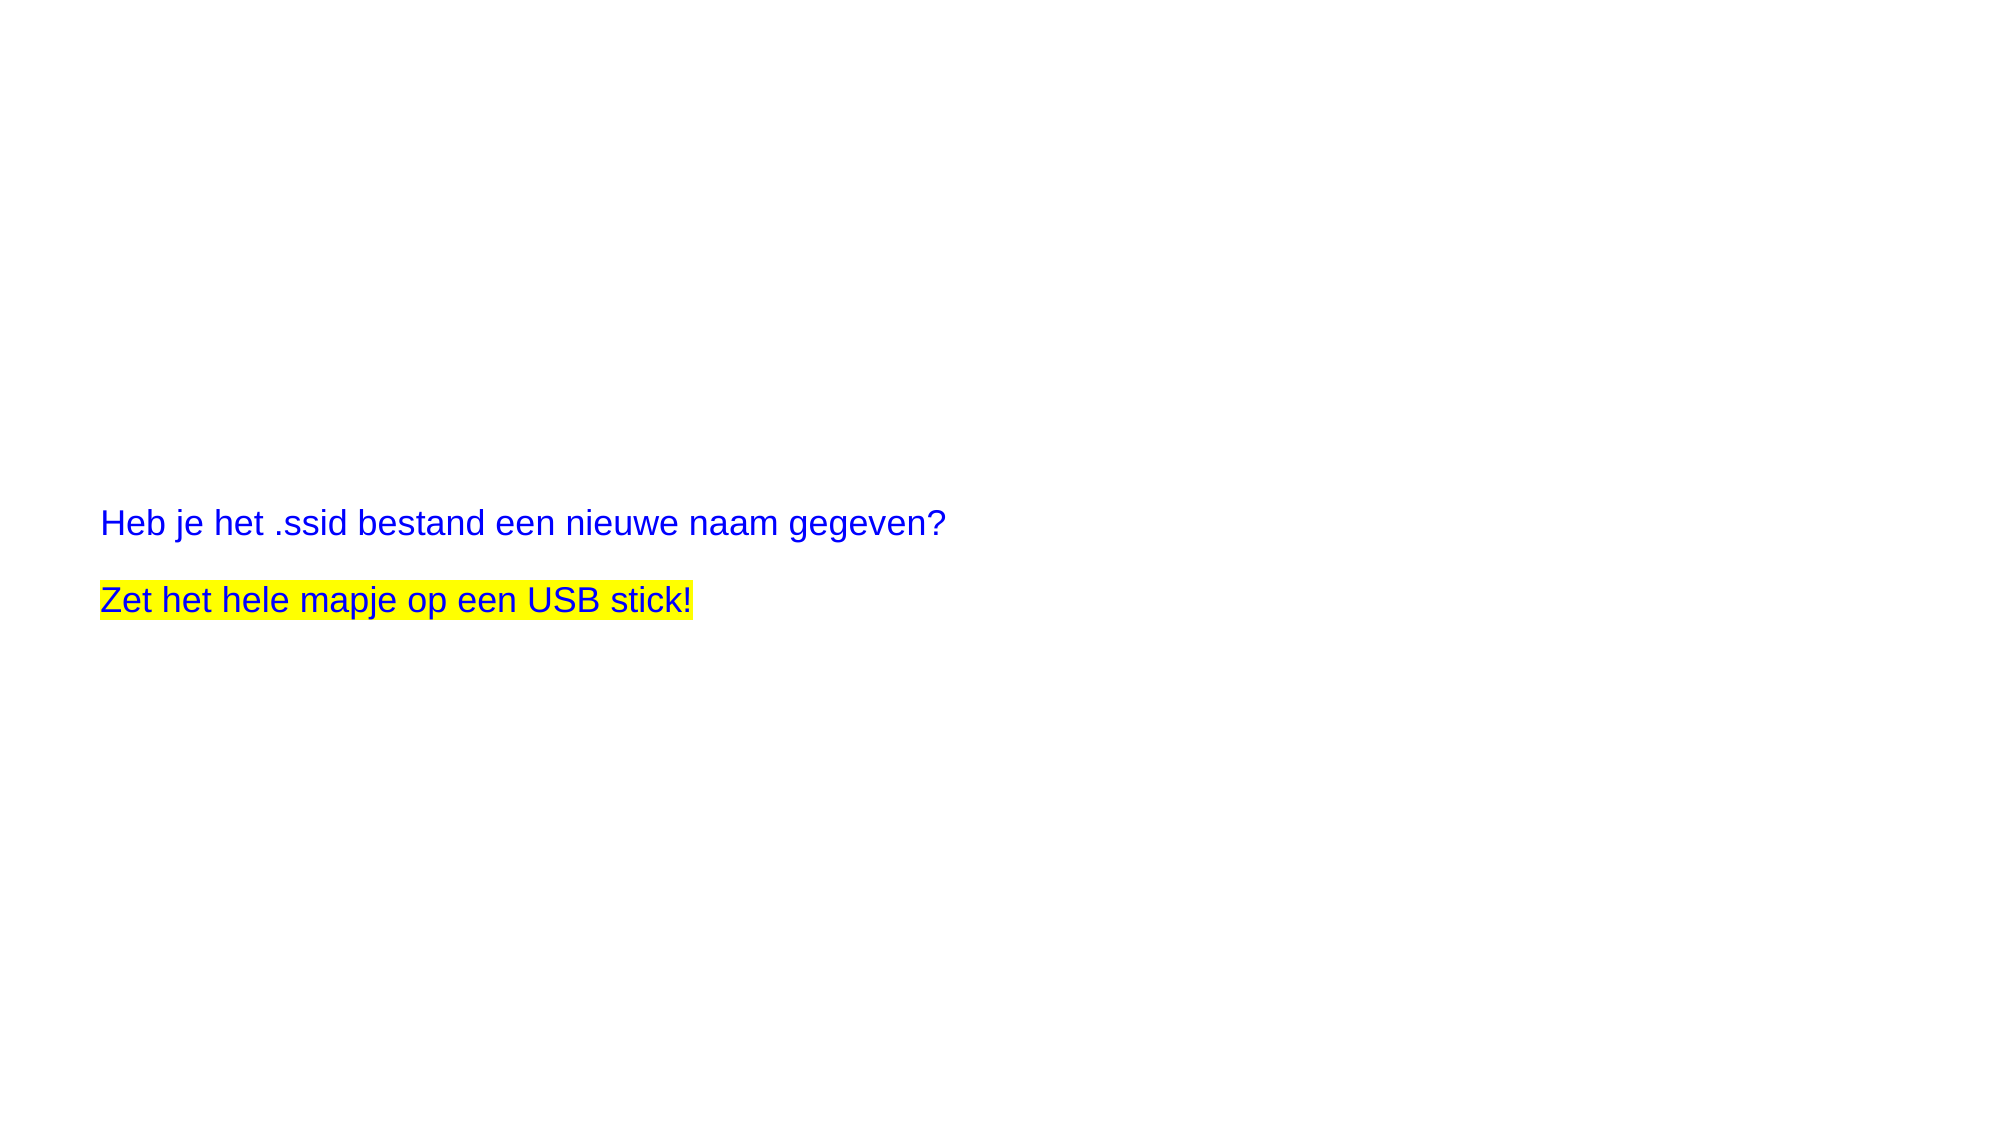

# Heb je het .ssid bestand een nieuwe naam gegeven?

Zet het hele mapje op een USB stick!